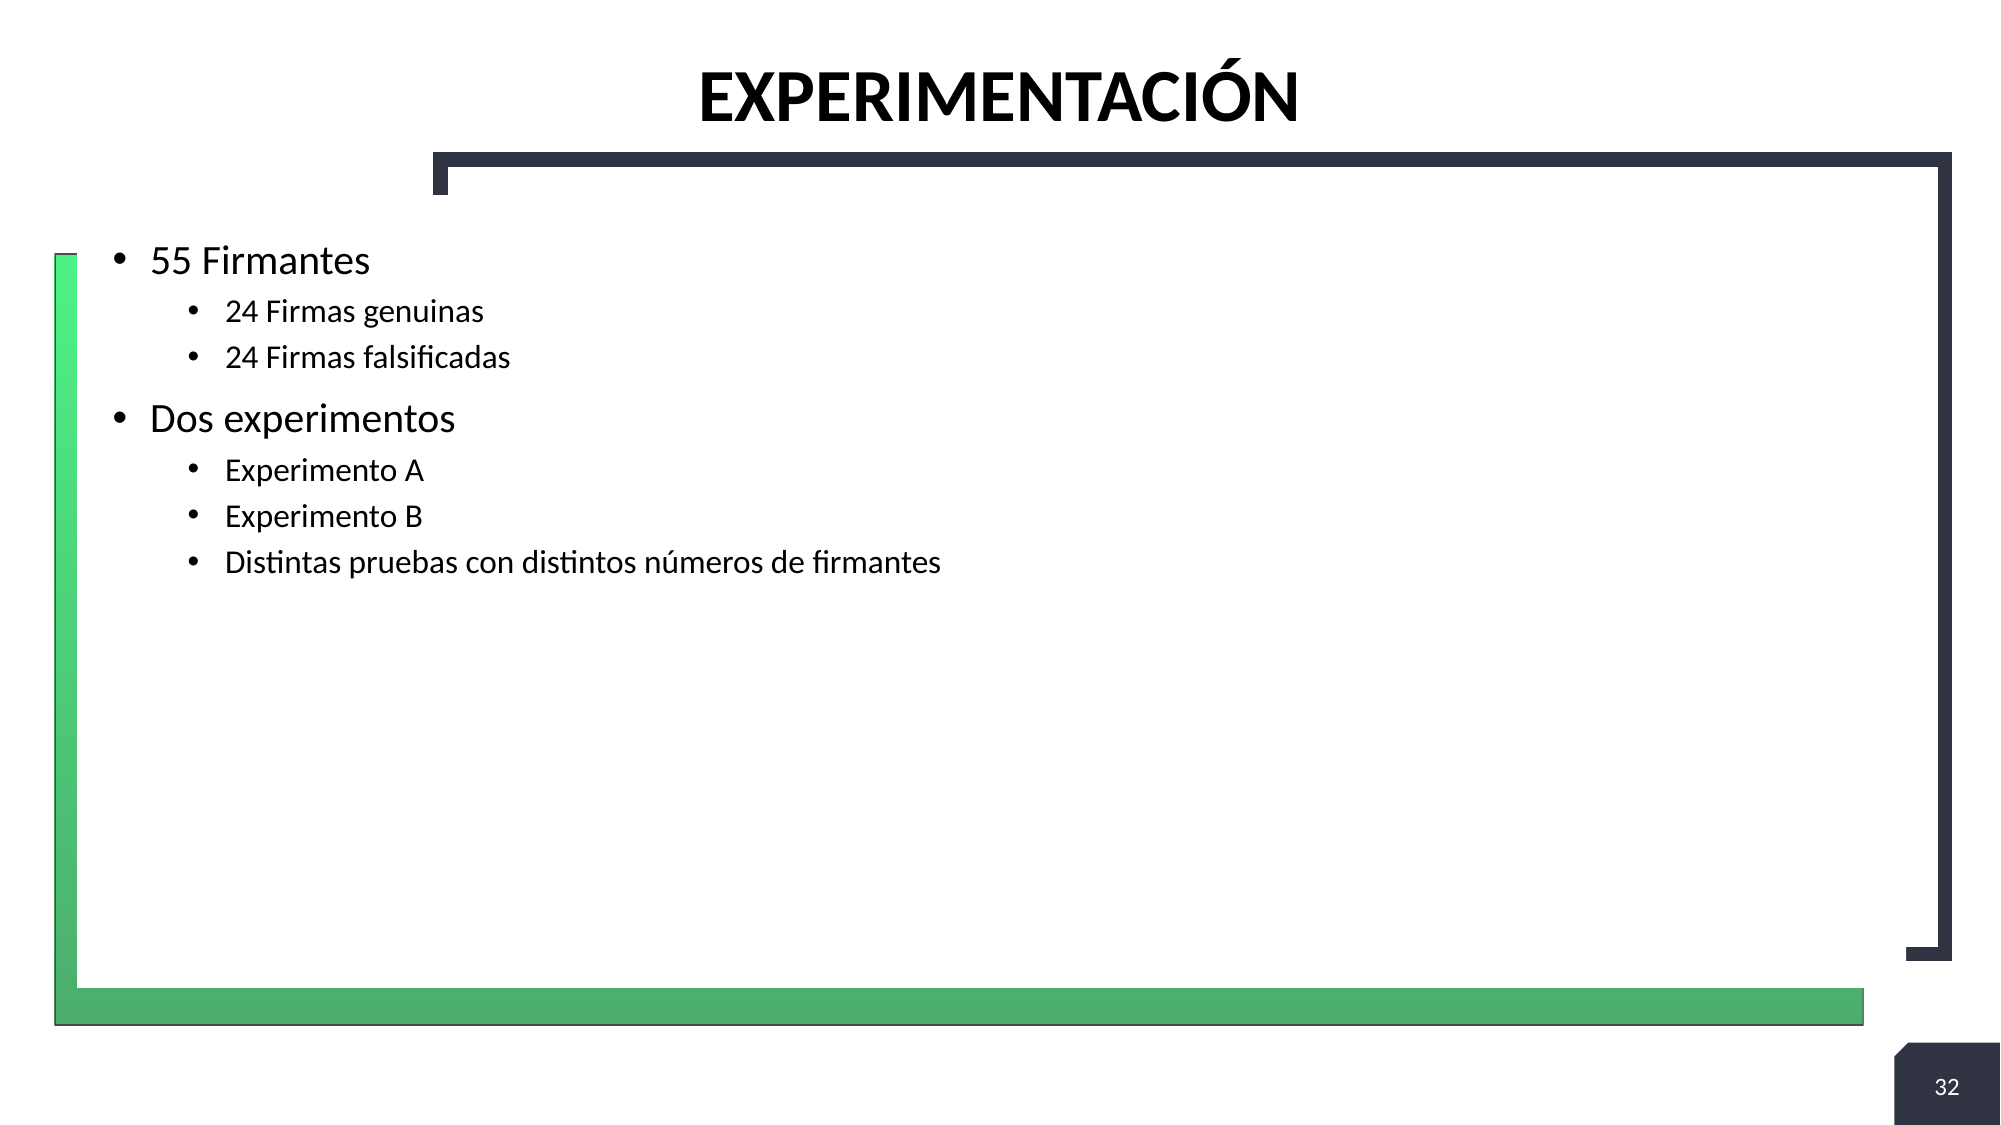

# Experimentación
55 Firmantes
24 Firmas genuinas
24 Firmas falsificadas
Dos experimentos
Experimento A
Experimento B
Distintas pruebas con distintos números de firmantes

32